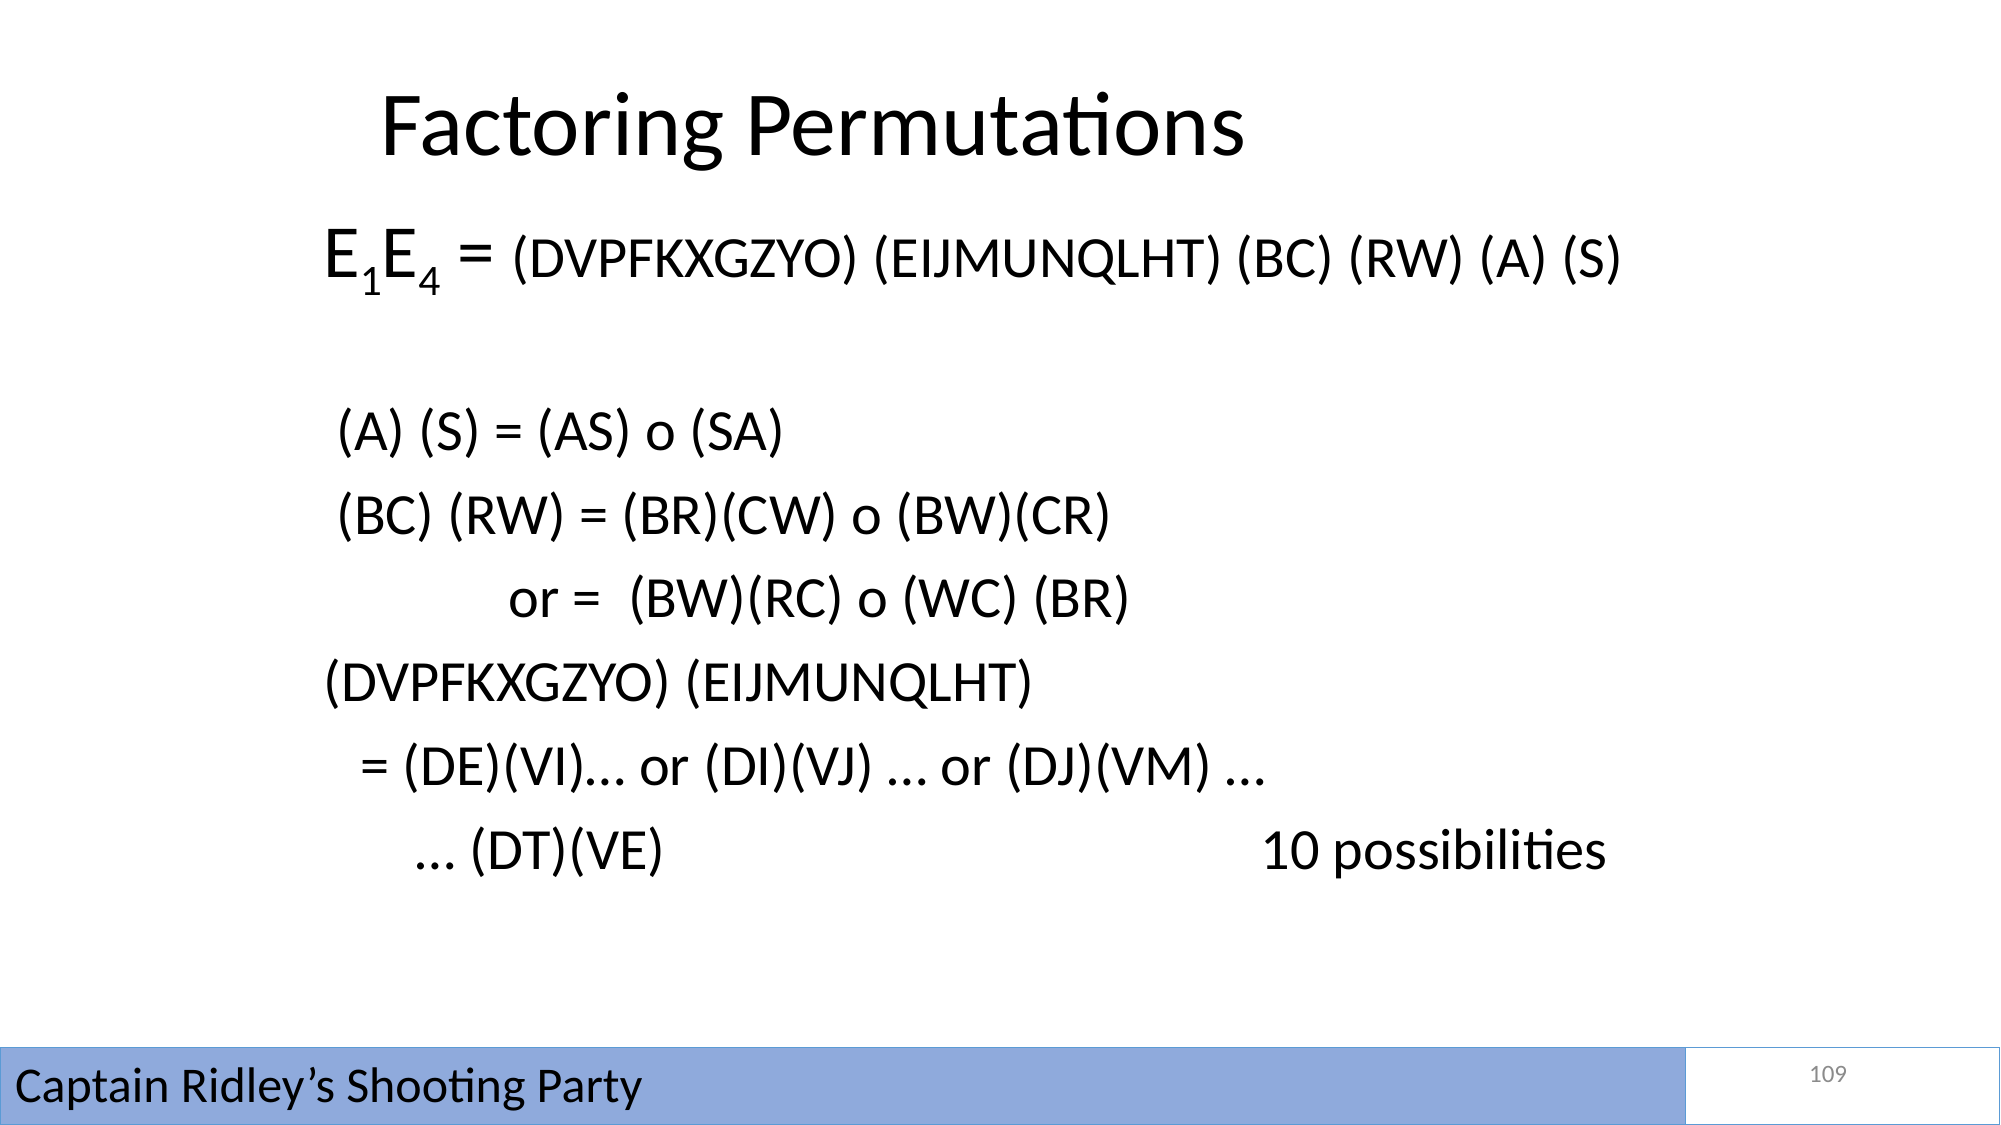

# Factoring Permutations
E1E4 = (DVPFKXGZYO) (EIJMUNQLHT) (BC) (RW) (A) (S)

 (A) (S) = (AS) o (SA)
 (BC) (RW) = (BR)(CW) o (BW)(CR)
              or =  (BW)(RC) o (WC) (BR)
(DVPFKXGZYO) (EIJMUNQLHT)
	= (DE)(VI)… or (DI)(VJ) … or (DJ)(VM) …
       … (DT)(VE)				10 possibilities
109
Captain Ridley’s Shooting Party